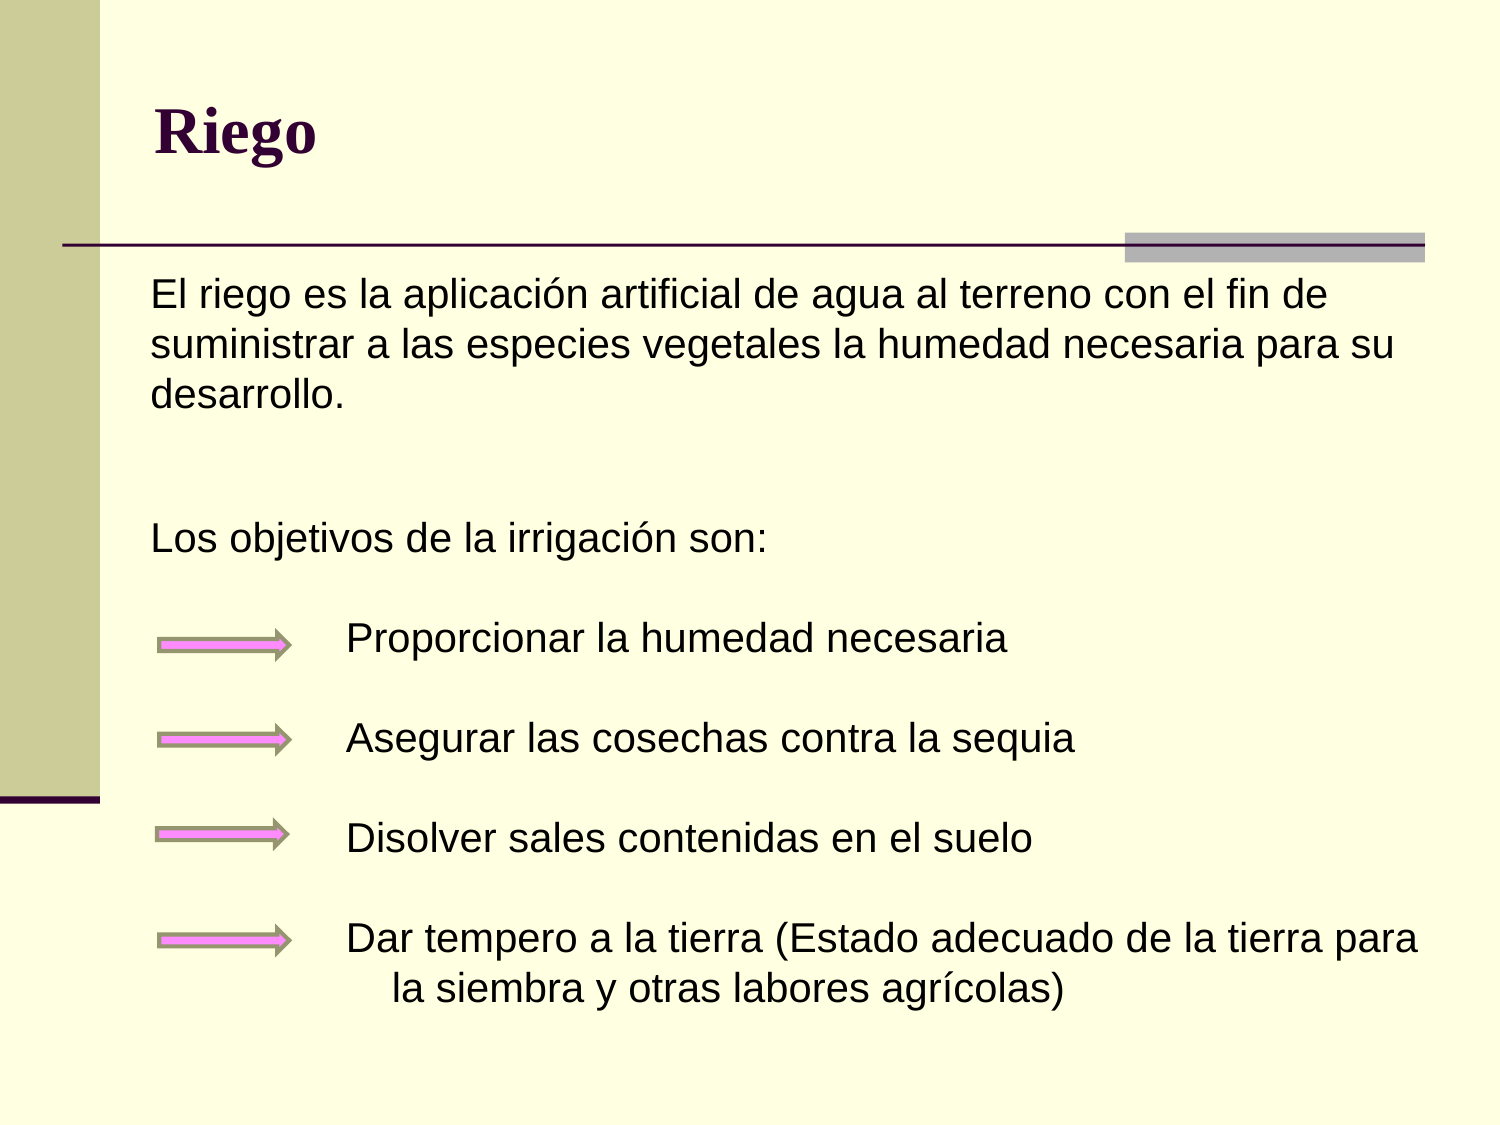

Riego
El riego es la aplicación artificial de agua al terreno con el fin de suministrar a las especies vegetales la humedad necesaria para su desarrollo.
Los objetivos de la irrigación son:

                 Proporcionar la humedad necesaria

                 Asegurar las cosechas contra la sequia

                 Disolver sales contenidas en el suelo

                 Dar tempero a la tierra (Estado adecuado de la tierra para
                     la siembra y otras labores agrícolas)